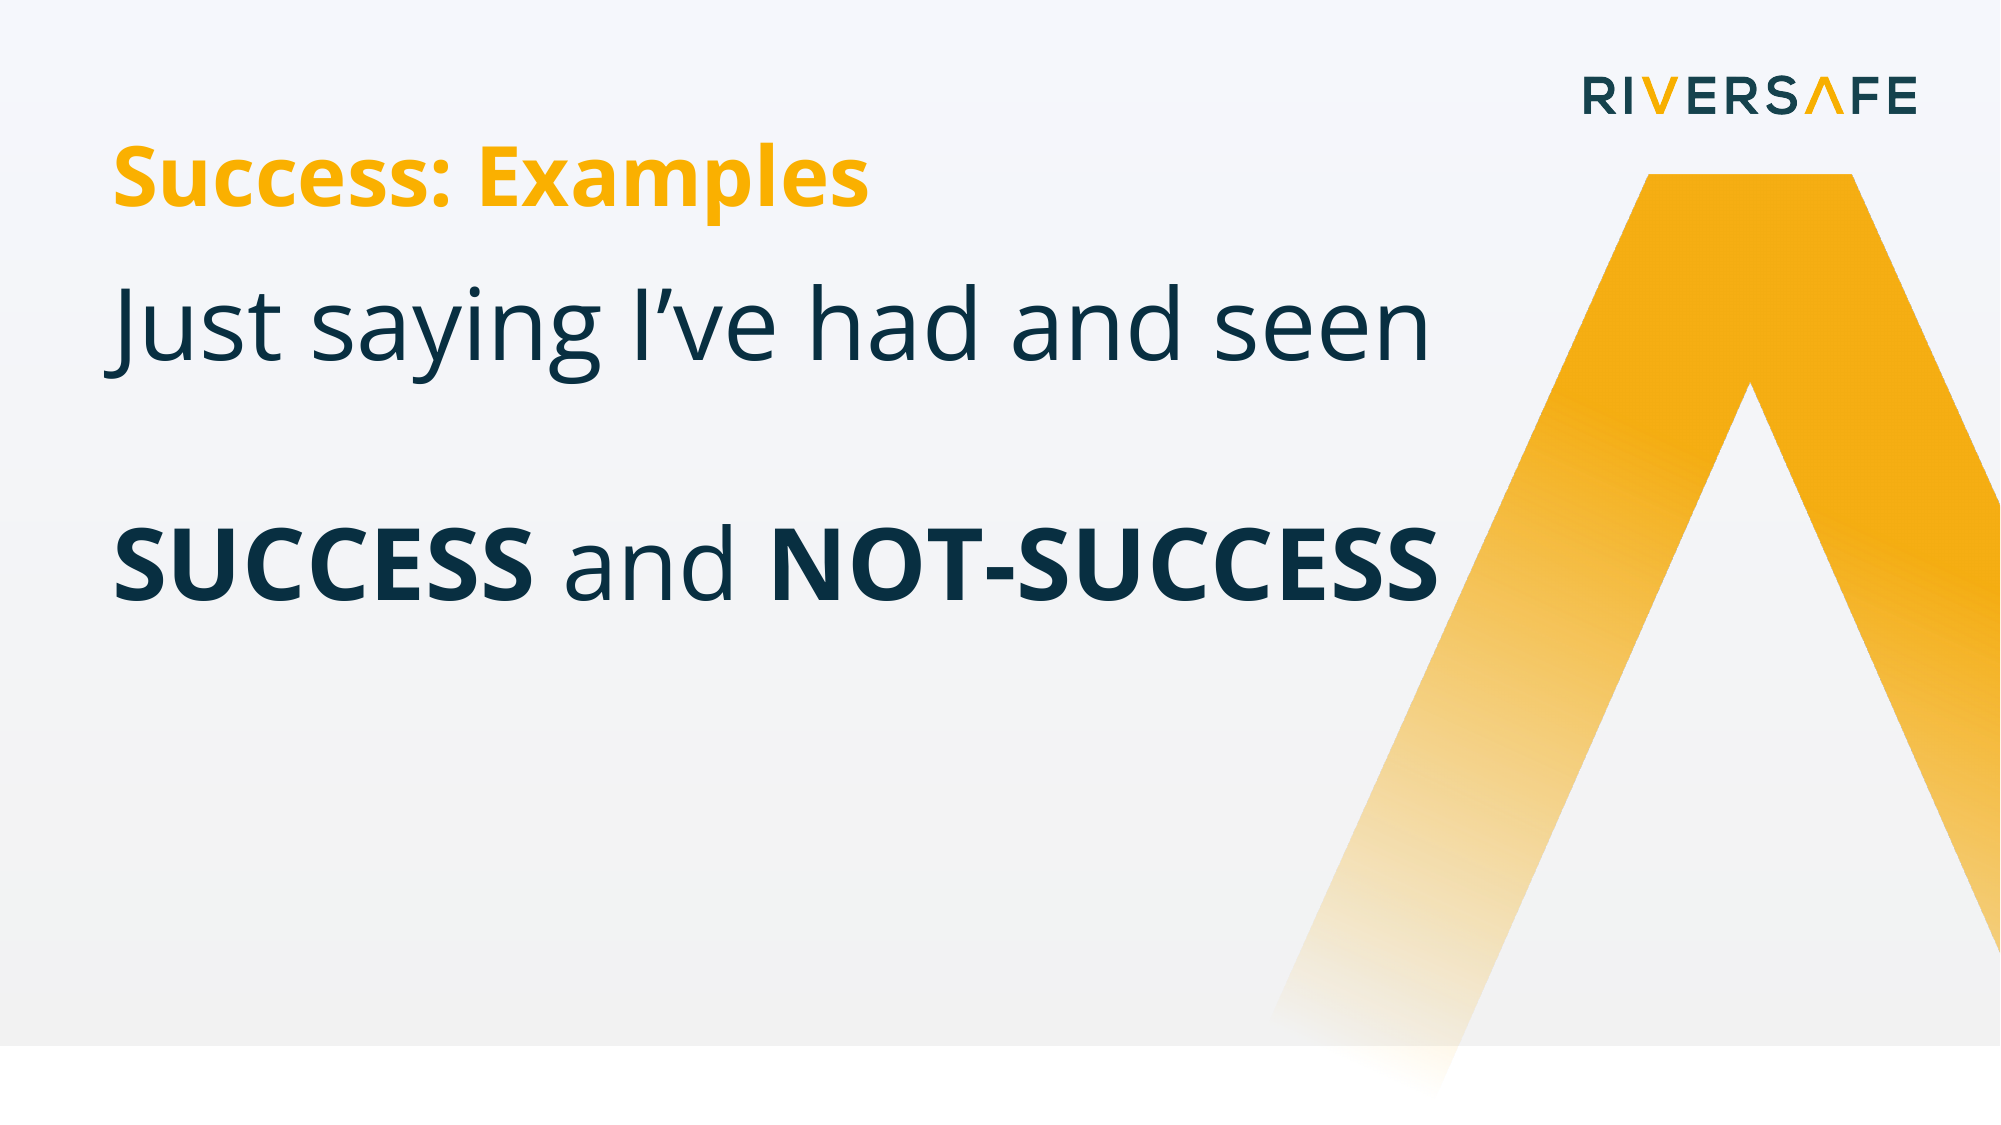

Success: Examples
Just saying I’ve had and seen

SUCCESS and NOT-SUCCESS